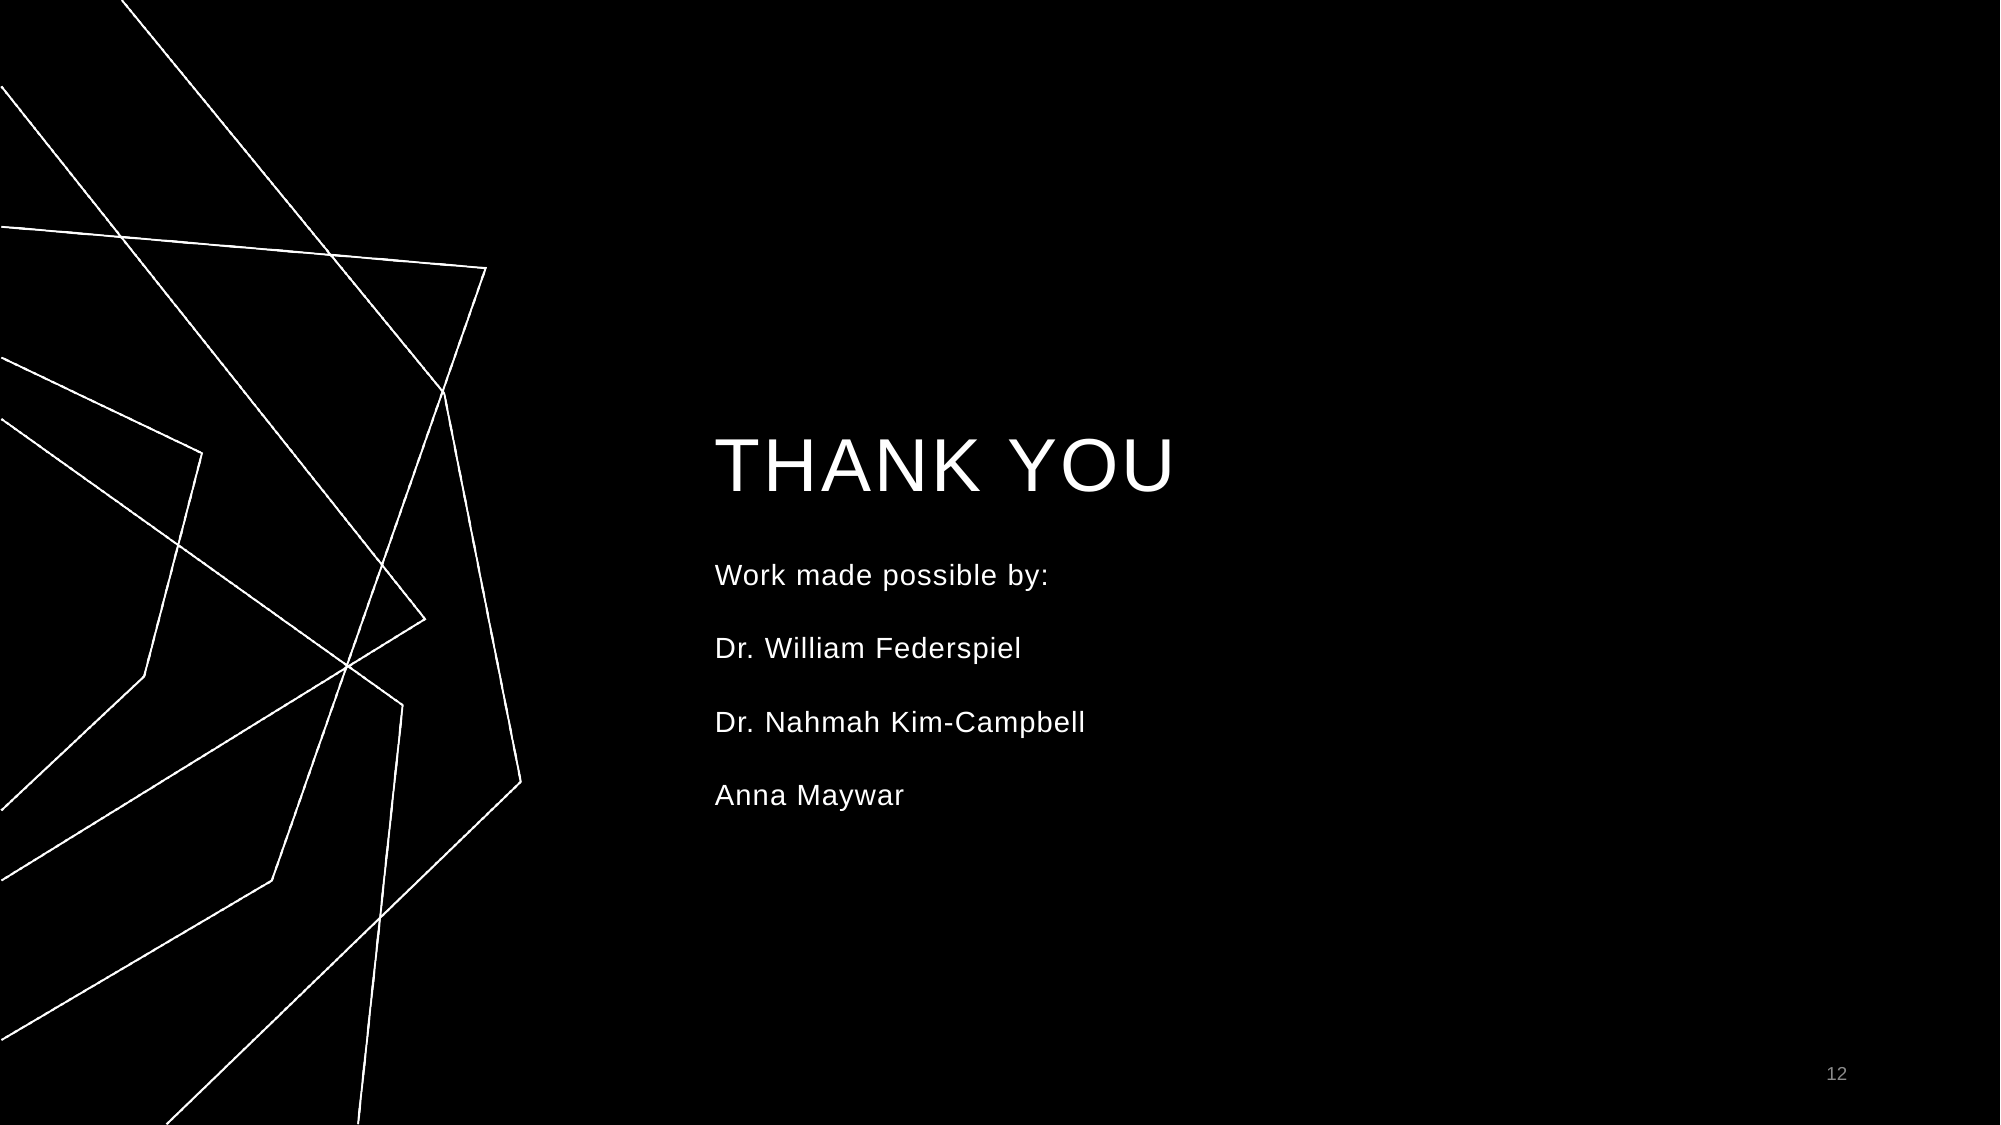

# THANK YOU
Work made possible by:
Dr. William Federspiel
Dr. Nahmah Kim-Campbell
Anna Maywar
12